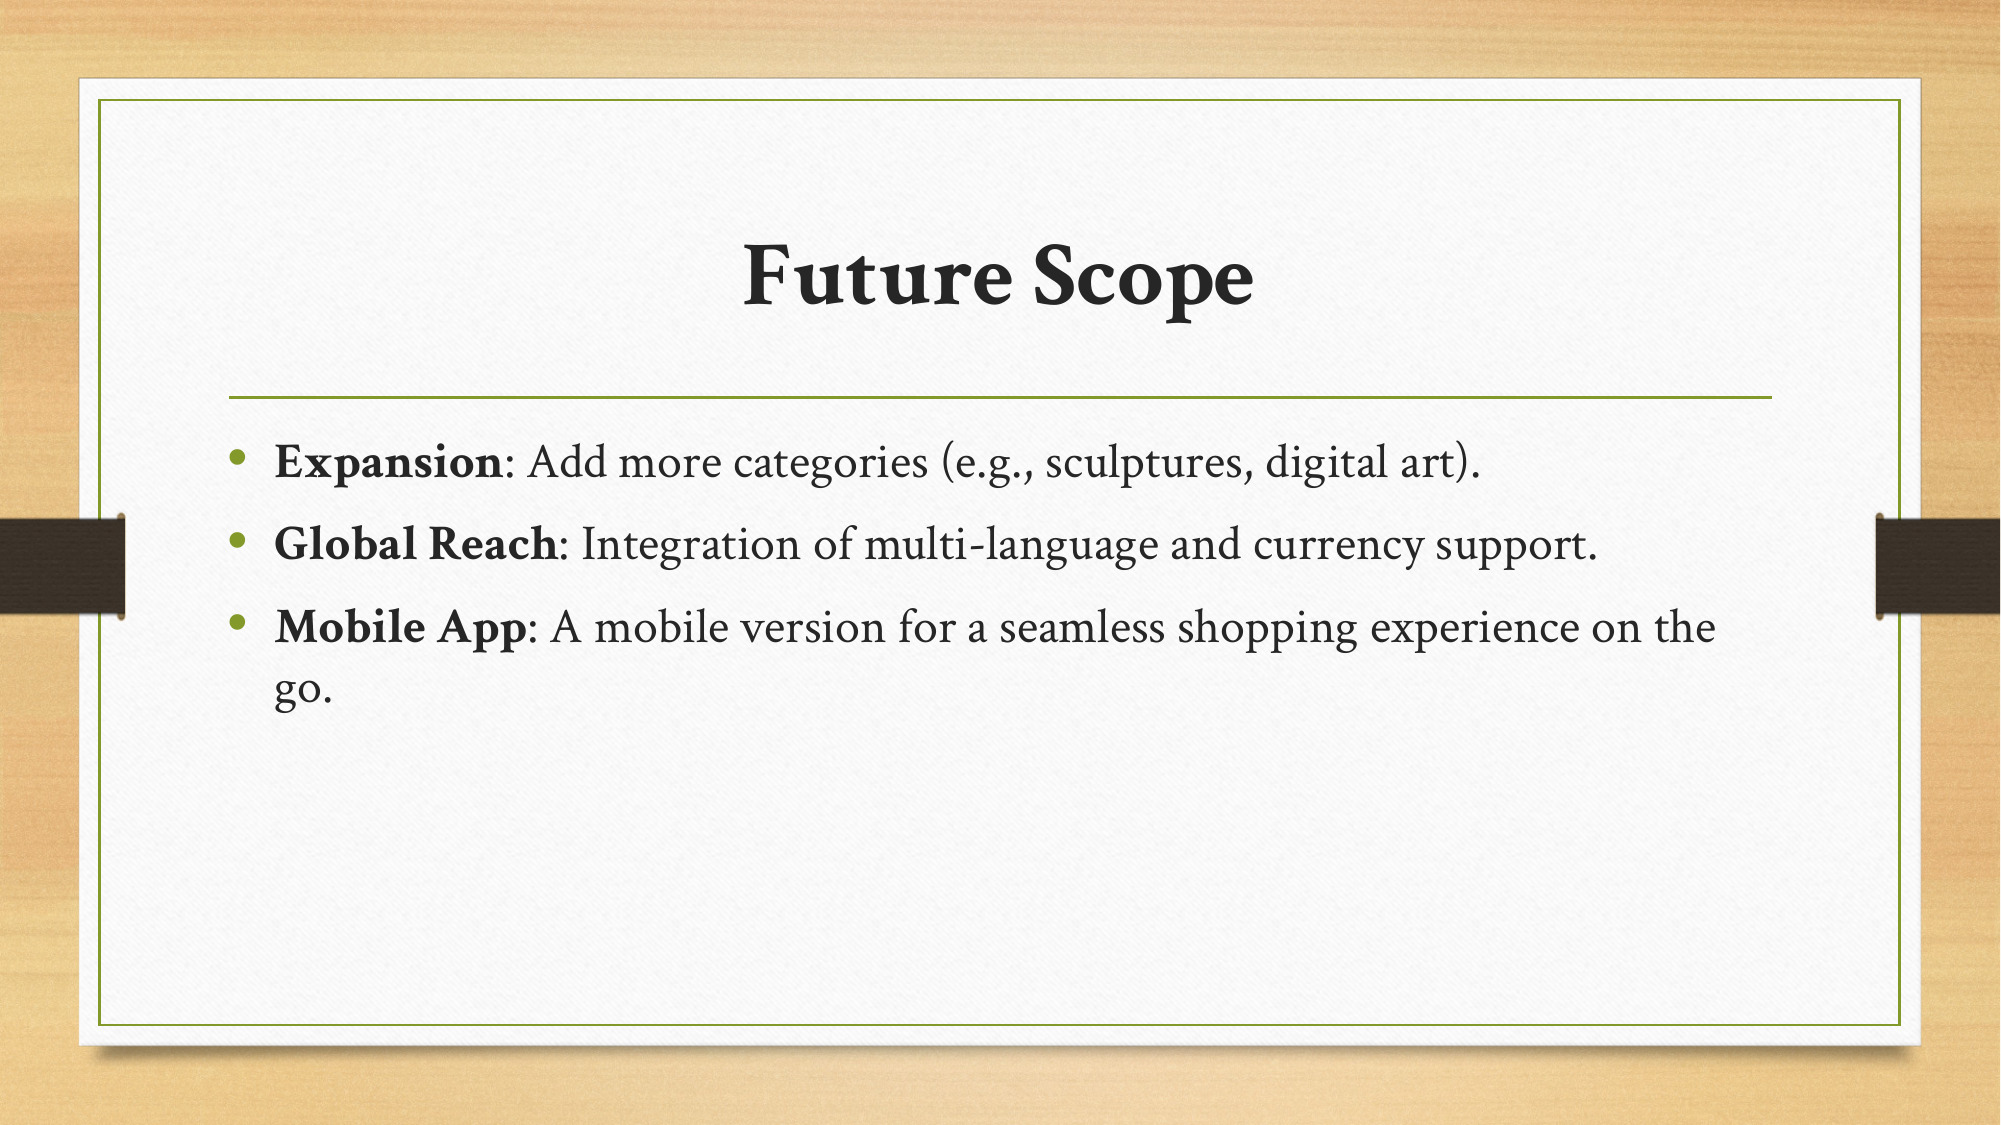

# Future Scope
Expansion: Add more categories (e.g., sculptures, digital art).
Global Reach: Integration of multi-language and currency support.
Mobile App: A mobile version for a seamless shopping experience on the go.